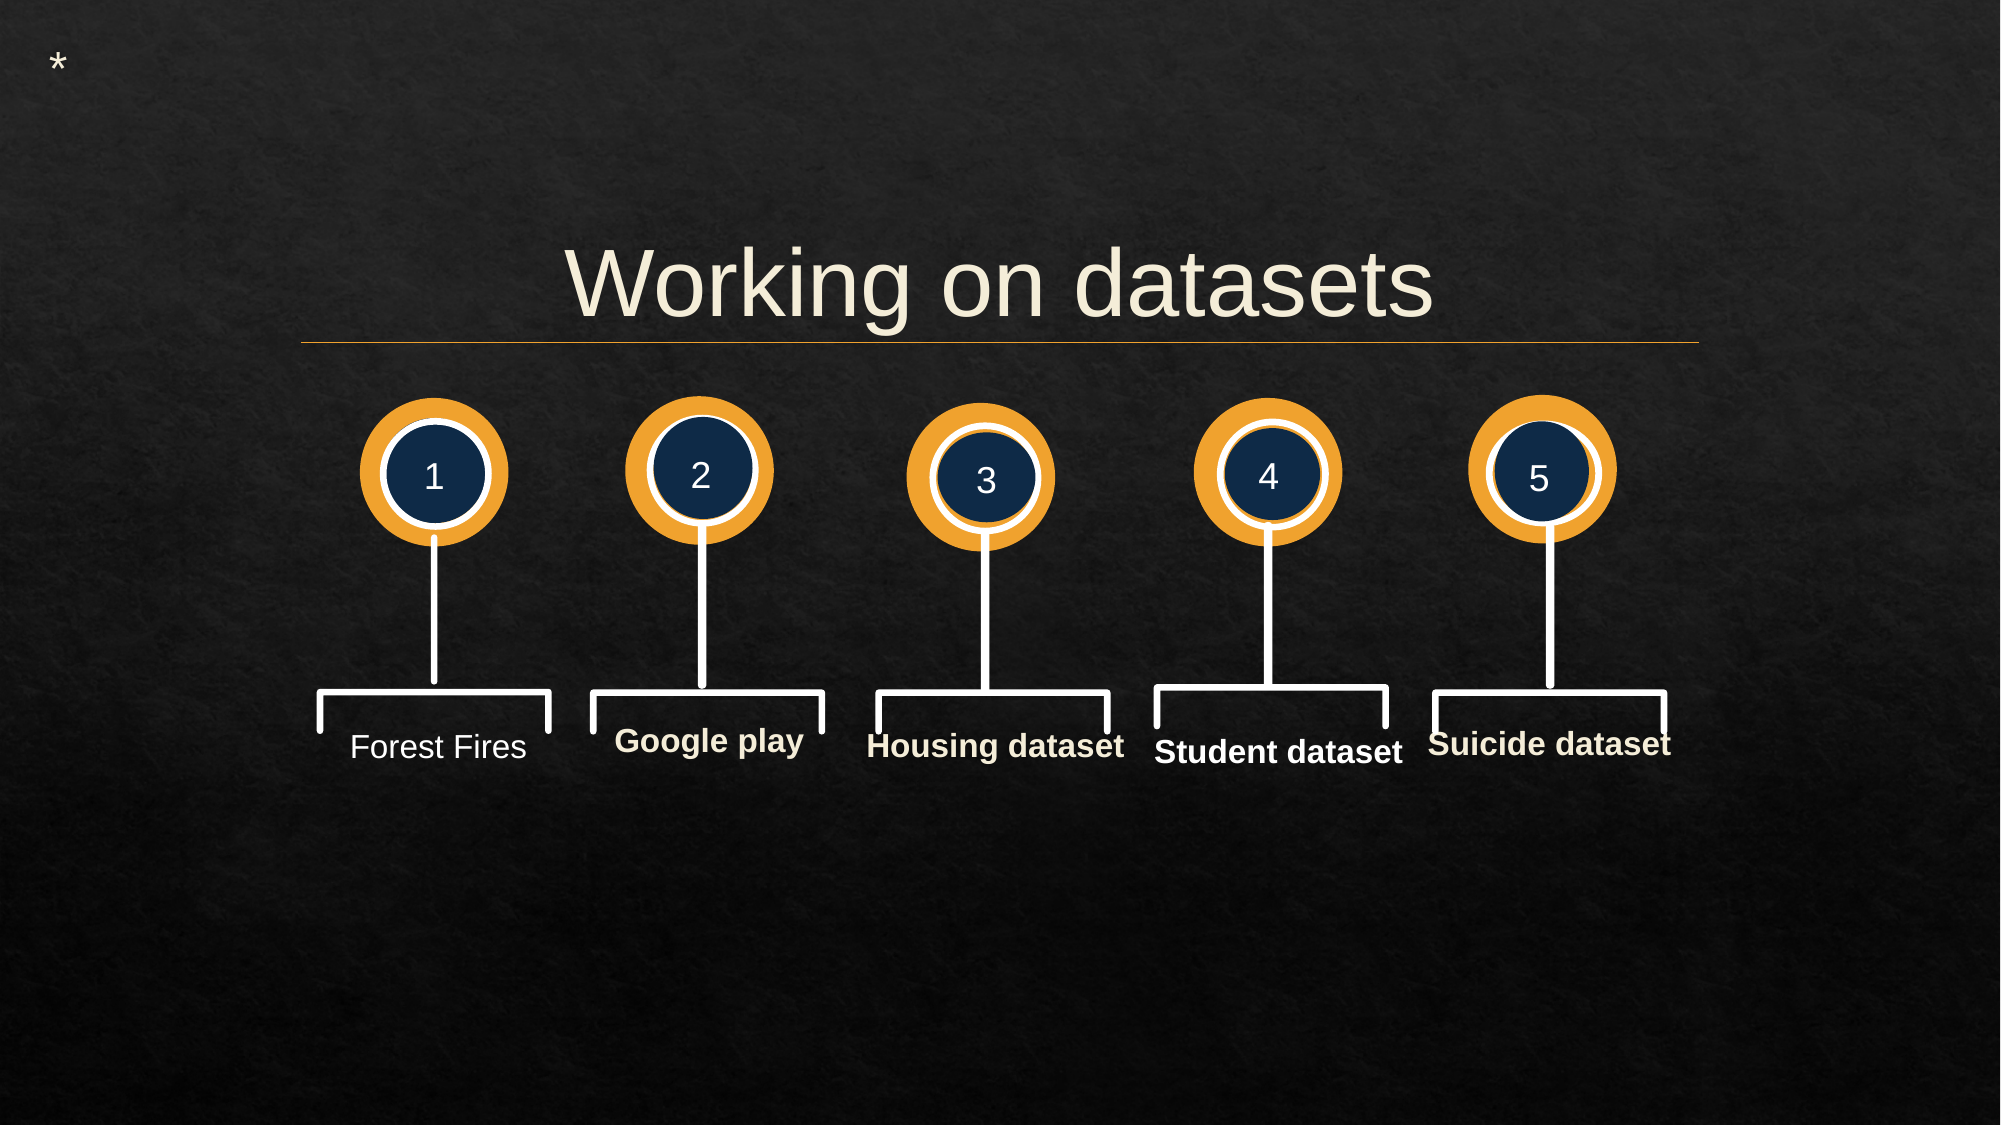

*
Working on datasets

2
1
4
5
3

Forest Fires
Google play
Suicide dataset
Housing dataset
Student dataset